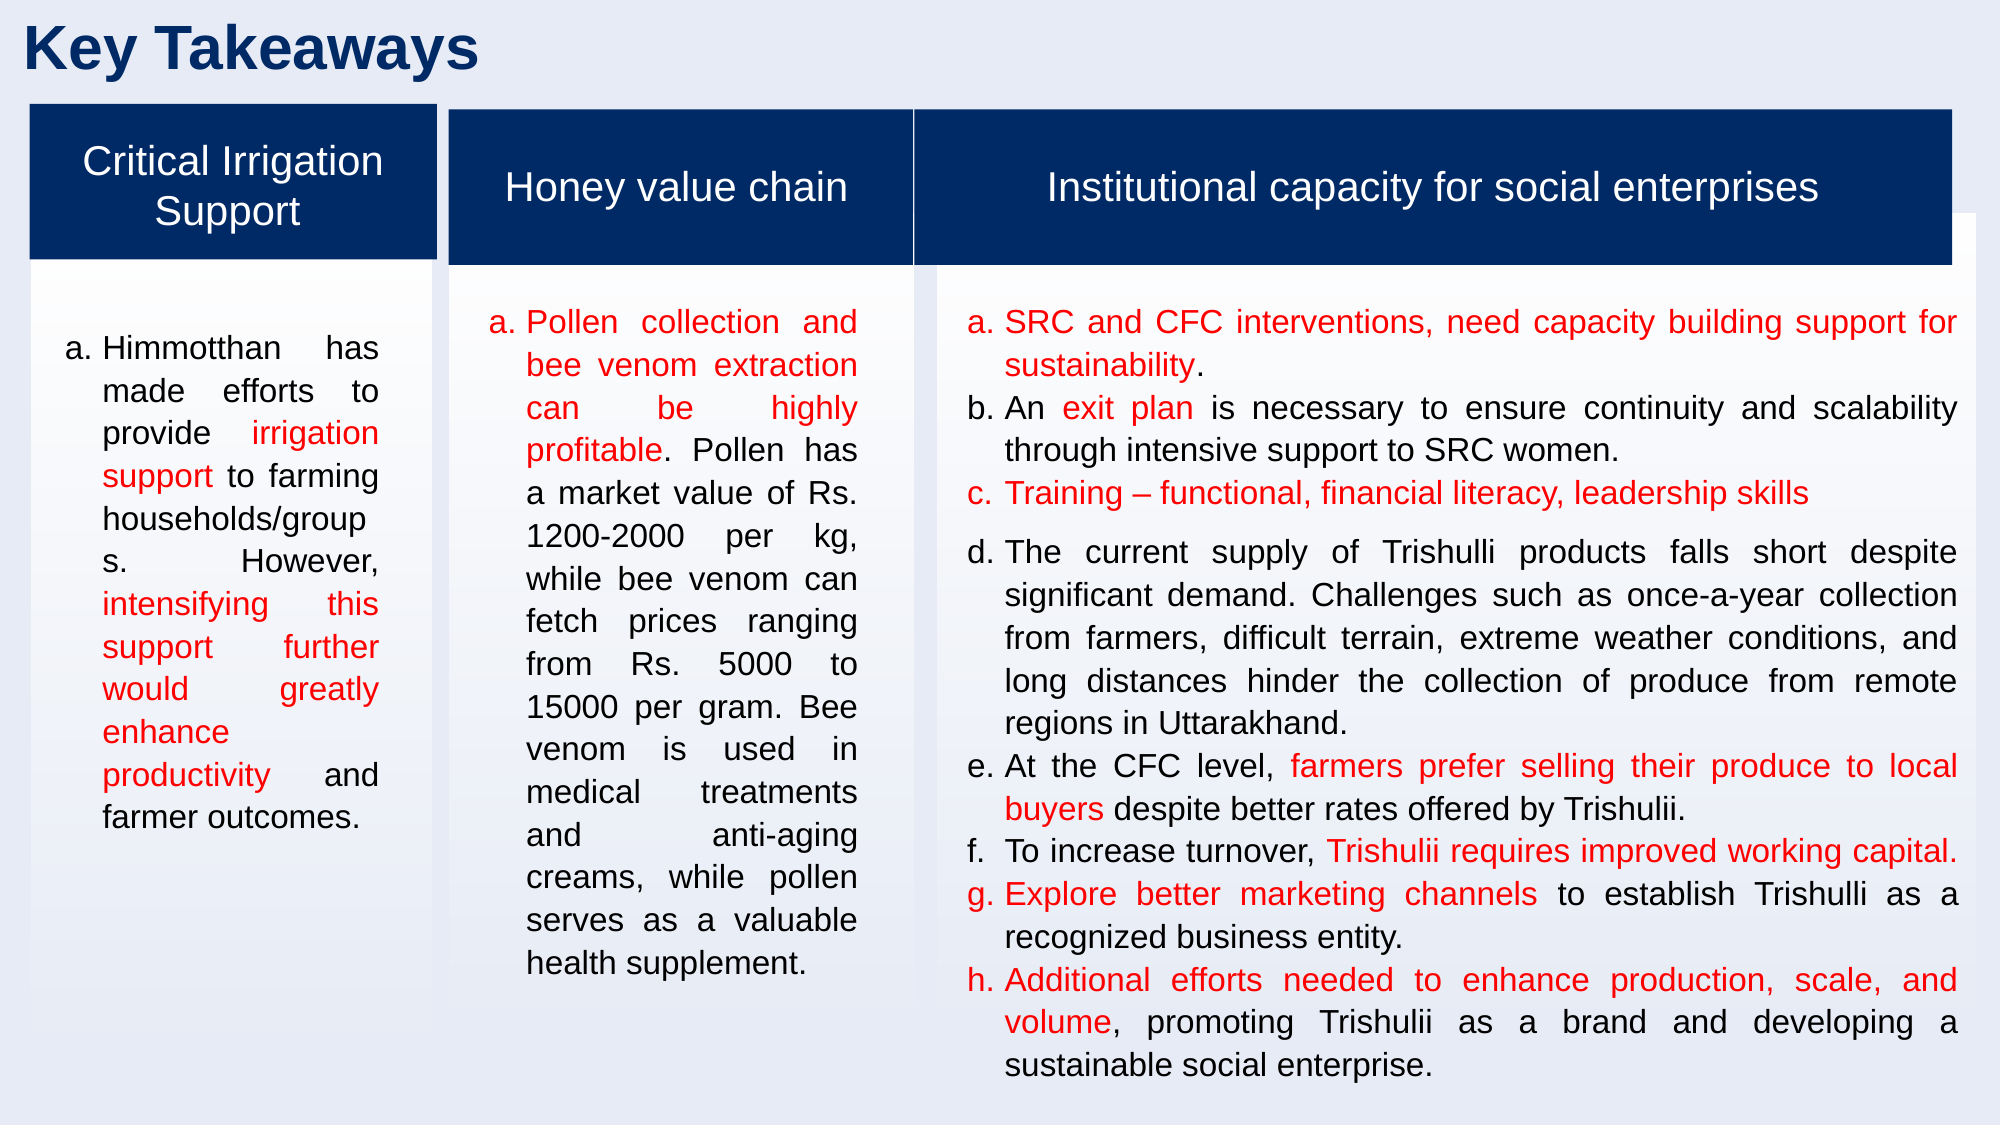

Key Takeaways

Critical Irrigation Support
Honey value chain
Institutional capacity for social enterprises

Pollen collection and bee venom extraction can be highly profitable. Pollen has a market value of Rs. 1200-2000 per kg, while bee venom can fetch prices ranging from Rs. 5000 to 15000 per gram. Bee venom is used in medical treatments and anti-aging creams, while pollen serves as a valuable health supplement.
SRC and CFC interventions, need capacity building support for sustainability.
An exit plan is necessary to ensure continuity and scalability through intensive support to SRC women.
Training – functional, financial literacy, leadership skills
The current supply of Trishulli products falls short despite significant demand. Challenges such as once-a-year collection from farmers, difficult terrain, extreme weather conditions, and long distances hinder the collection of produce from remote regions in Uttarakhand.
At the CFC level, farmers prefer selling their produce to local buyers despite better rates offered by Trishulii.
To increase turnover, Trishulii requires improved working capital.
Explore better marketing channels to establish Trishulli as a recognized business entity.
Additional efforts needed to enhance production, scale, and volume, promoting Trishulii as a brand and developing a sustainable social enterprise.
Himmotthan has made efforts to provide irrigation support to farming households/groups. However, intensifying this support further would greatly enhance productivity and farmer outcomes.